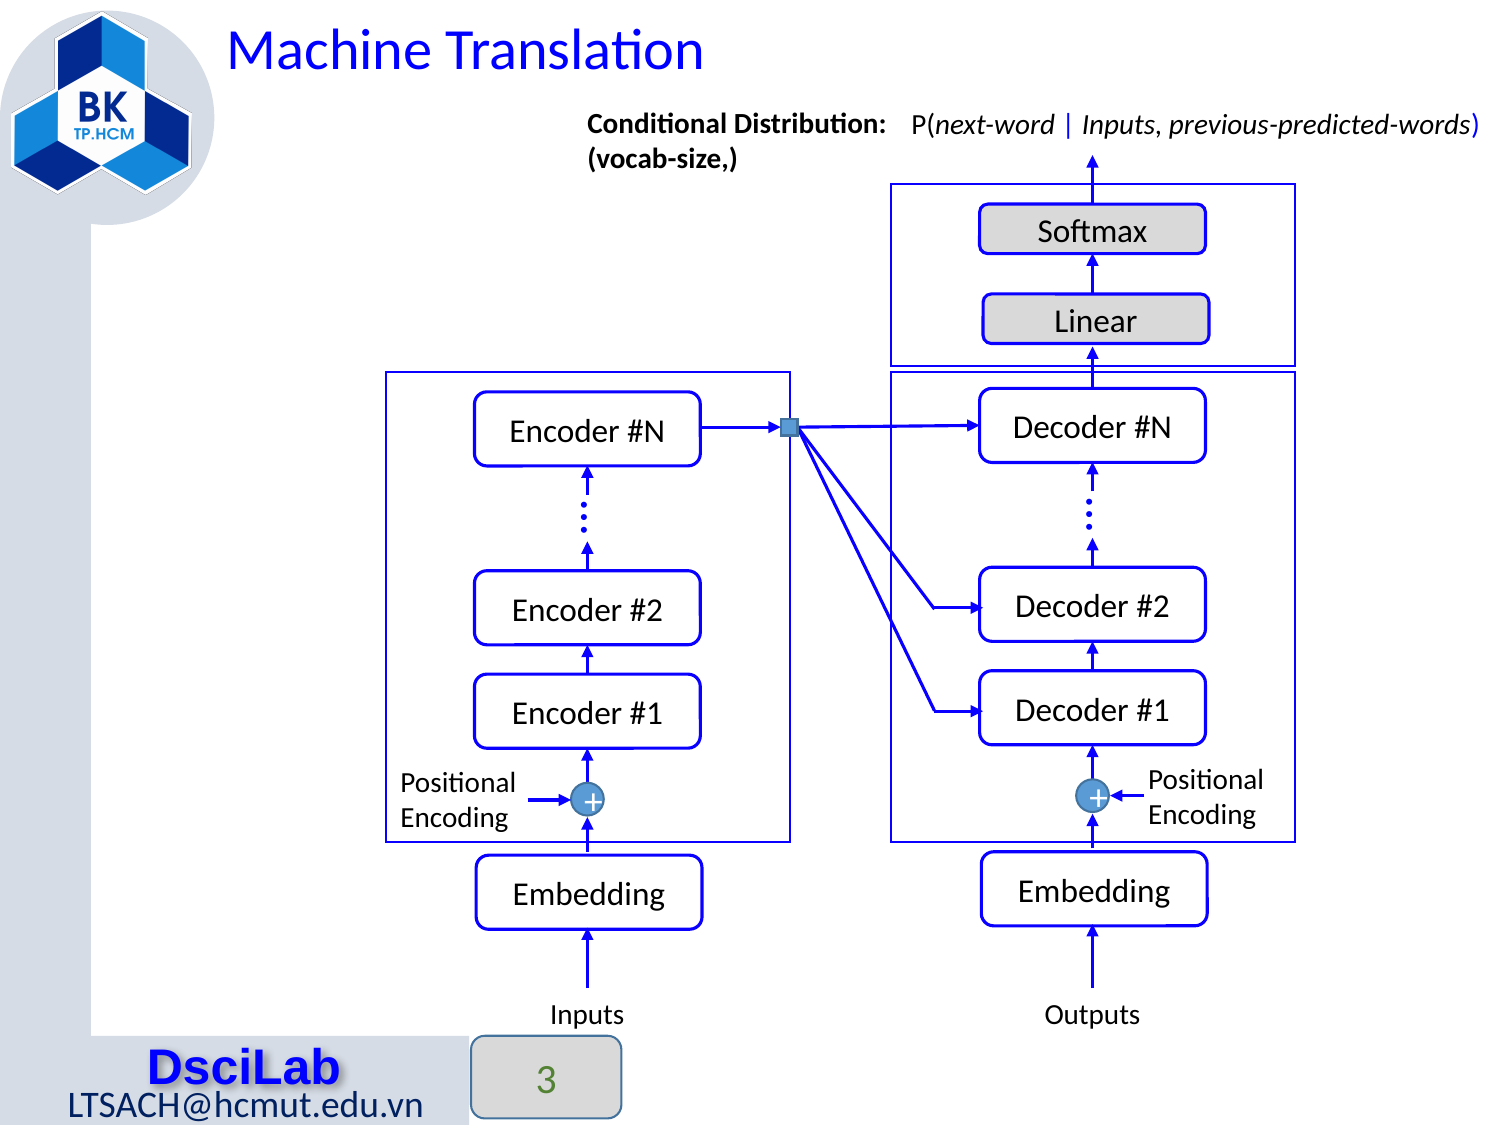

Machine Translation
Conditional Distribution:
(vocab-size,)
P(next-word | Inputs, previous-predicted-words)

Softmax
Linear

Decoder #N
Encoder #N

…
…
Decoder #2
Encoder #2
Decoder #1
Encoder #1
Positional
Encoding
Positional
Encoding
+
+
Embedding
Embedding
Inputs
Outputs